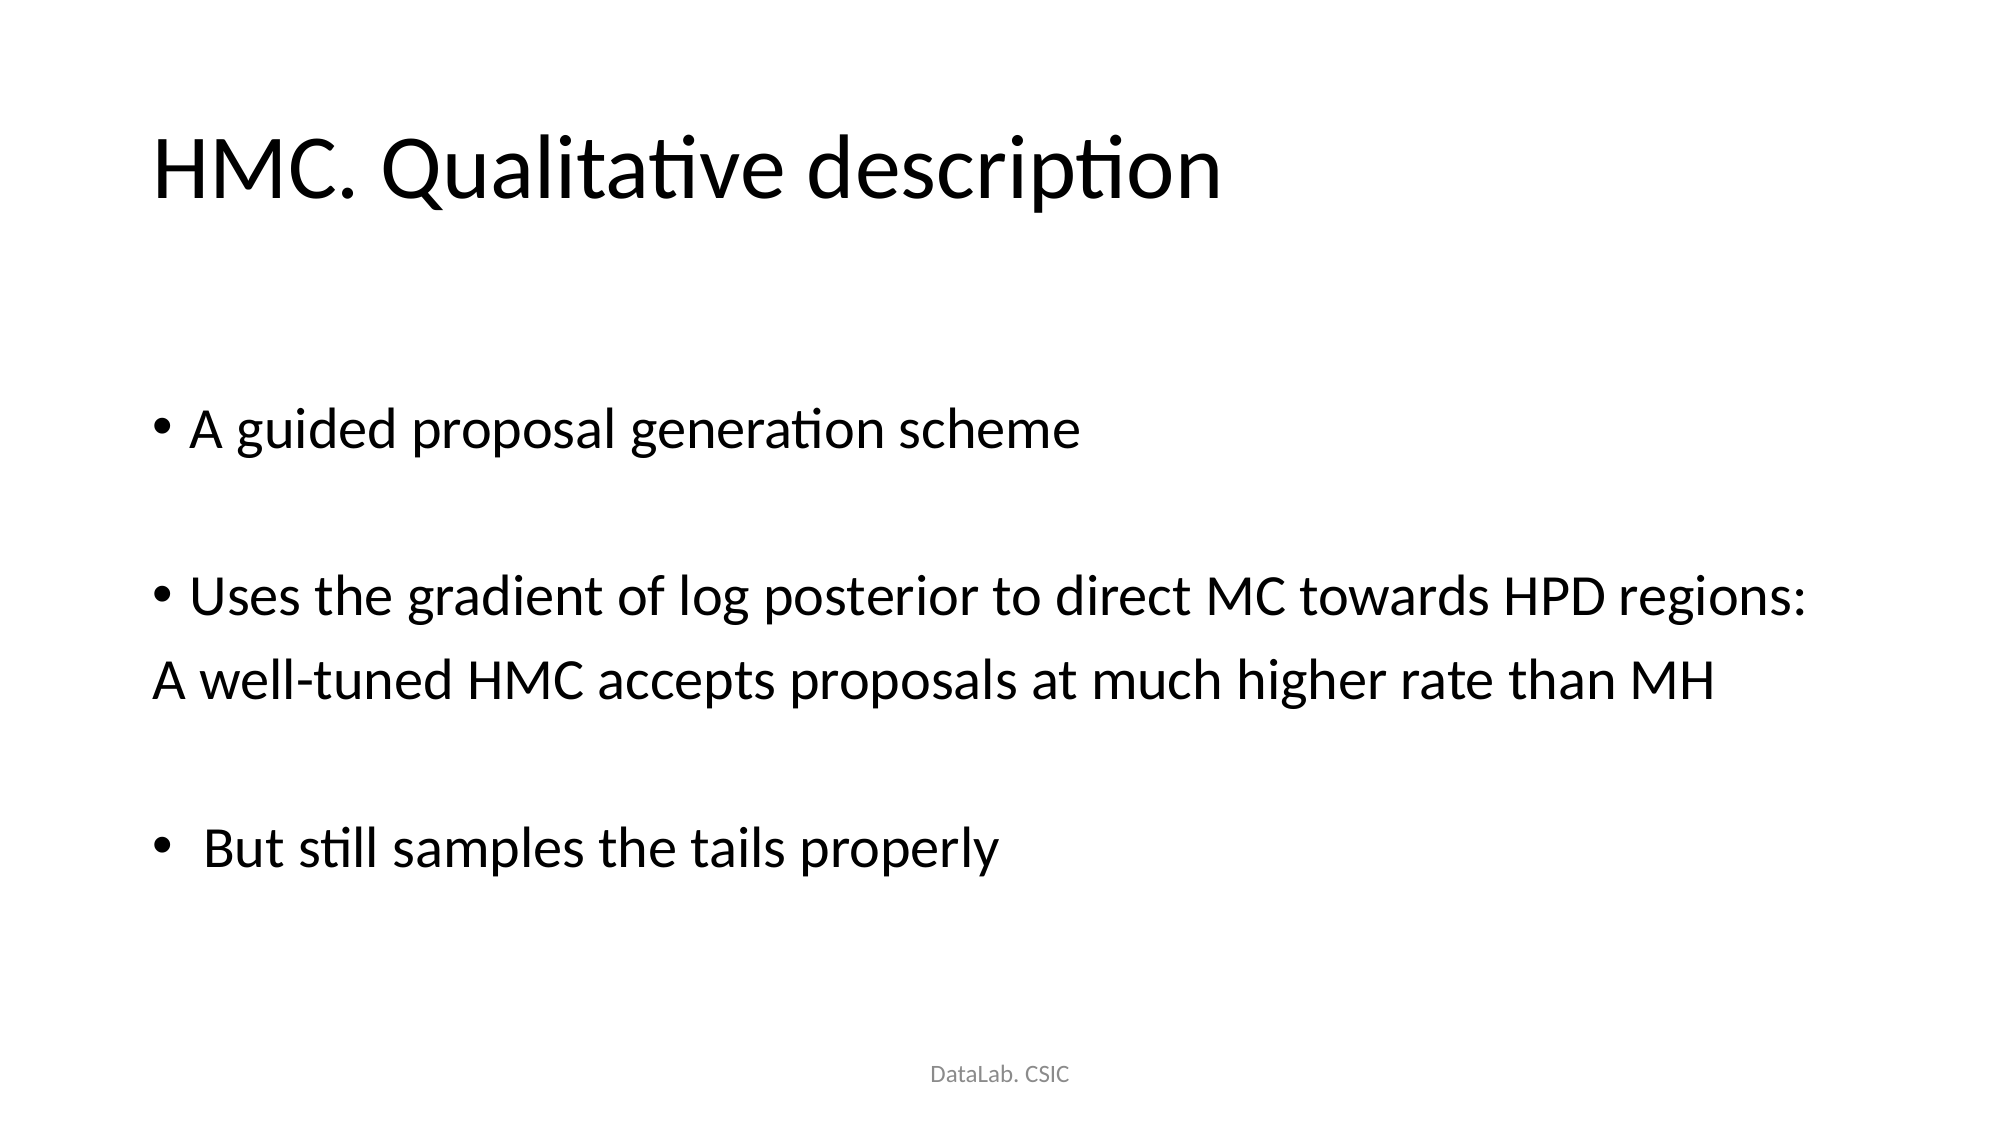

# HMC. Qualitative description

A guided proposal generation scheme

Uses the gradient of log posterior to direct MC towards HPD regions:
A well-tuned HMC accepts proposals at much higher rate than MH

 But still samples the tails properly
DataLab. CSIC